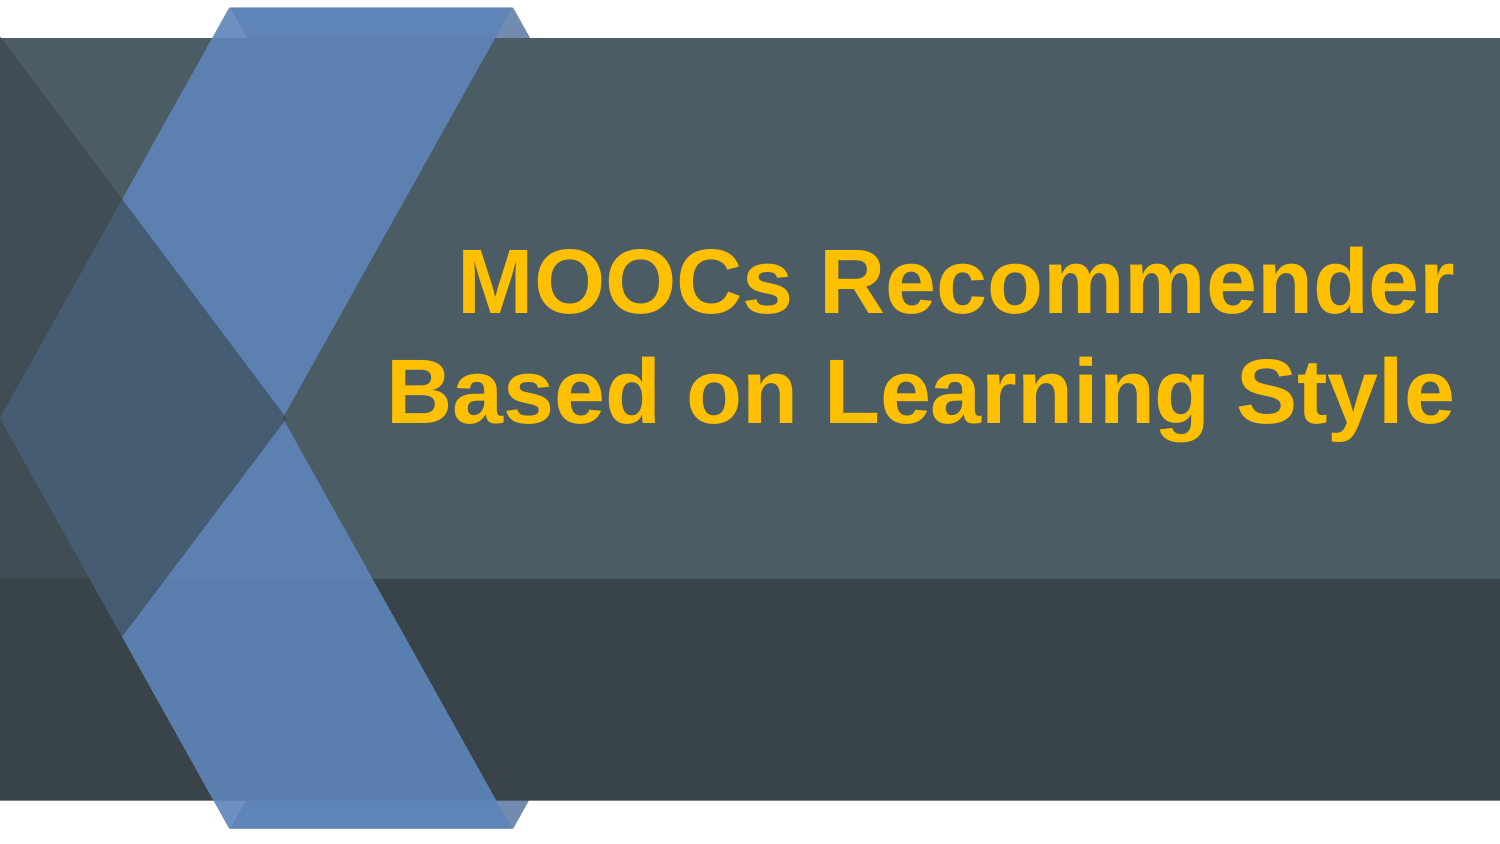

# MOOCs Recommender Based on Learning Style